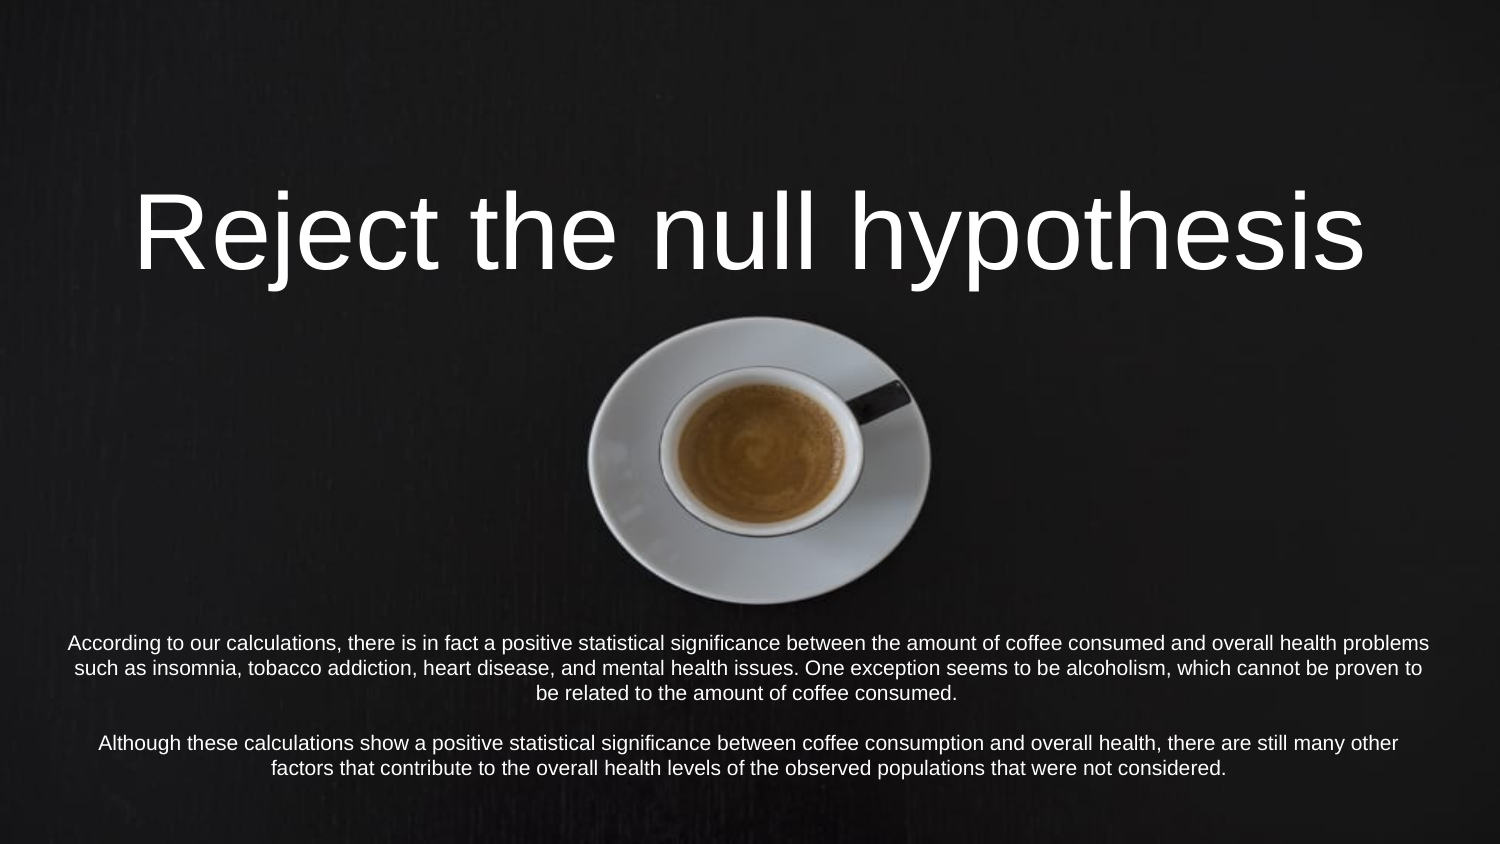

# Reject the null hypothesis
According to our calculations, there is in fact a positive statistical significance between the amount of coffee consumed and overall health problems such as insomnia, tobacco addiction, heart disease, and mental health issues. One exception seems to be alcoholism, which cannot be proven to be related to the amount of coffee consumed.
Although these calculations show a positive statistical significance between coffee consumption and overall health, there are still many other factors that contribute to the overall health levels of the observed populations that were not considered.